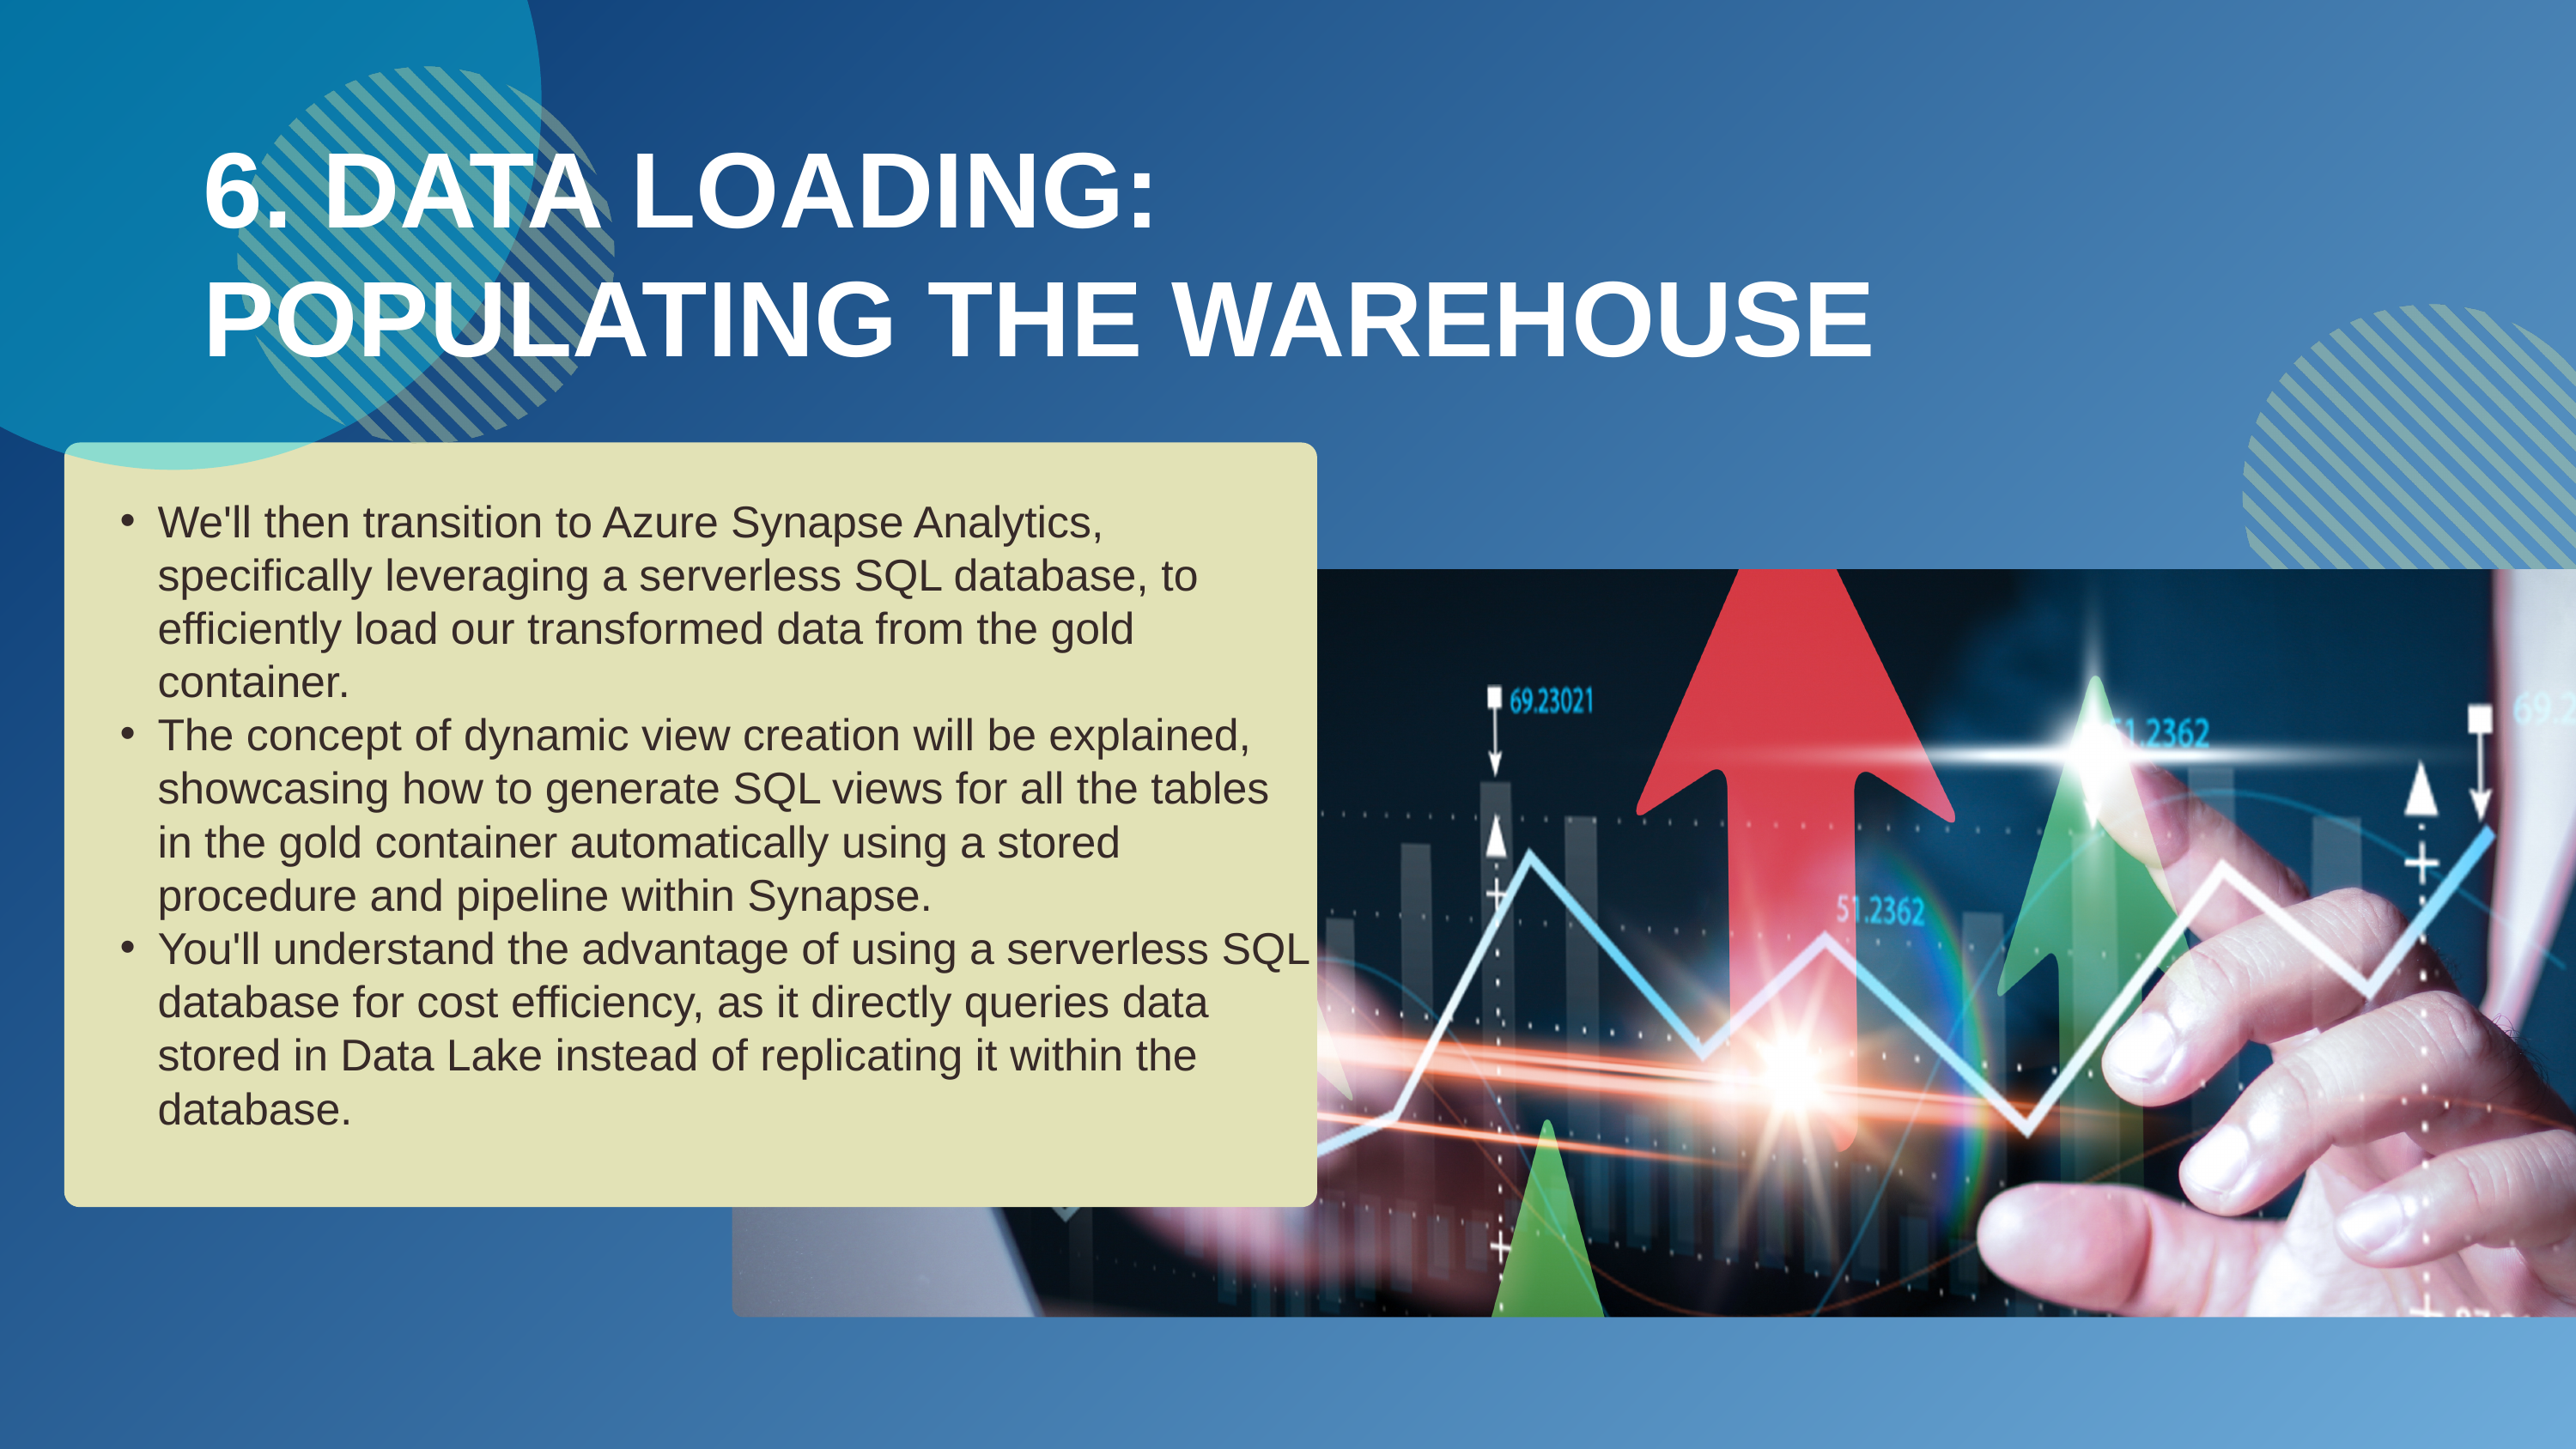

6. DATA LOADING:
POPULATING THE WAREHOUSE

We'll then transition to Azure Synapse Analytics, specifically leveraging a serverless SQL database, to efficiently load our transformed data from the gold container.
The concept of dynamic view creation will be explained, showcasing how to generate SQL views for all the tables in the gold container automatically using a stored procedure and pipeline within Synapse.
You'll understand the advantage of using a serverless SQL database for cost efficiency, as it directly queries data stored in Data Lake instead of replicating it within the database.